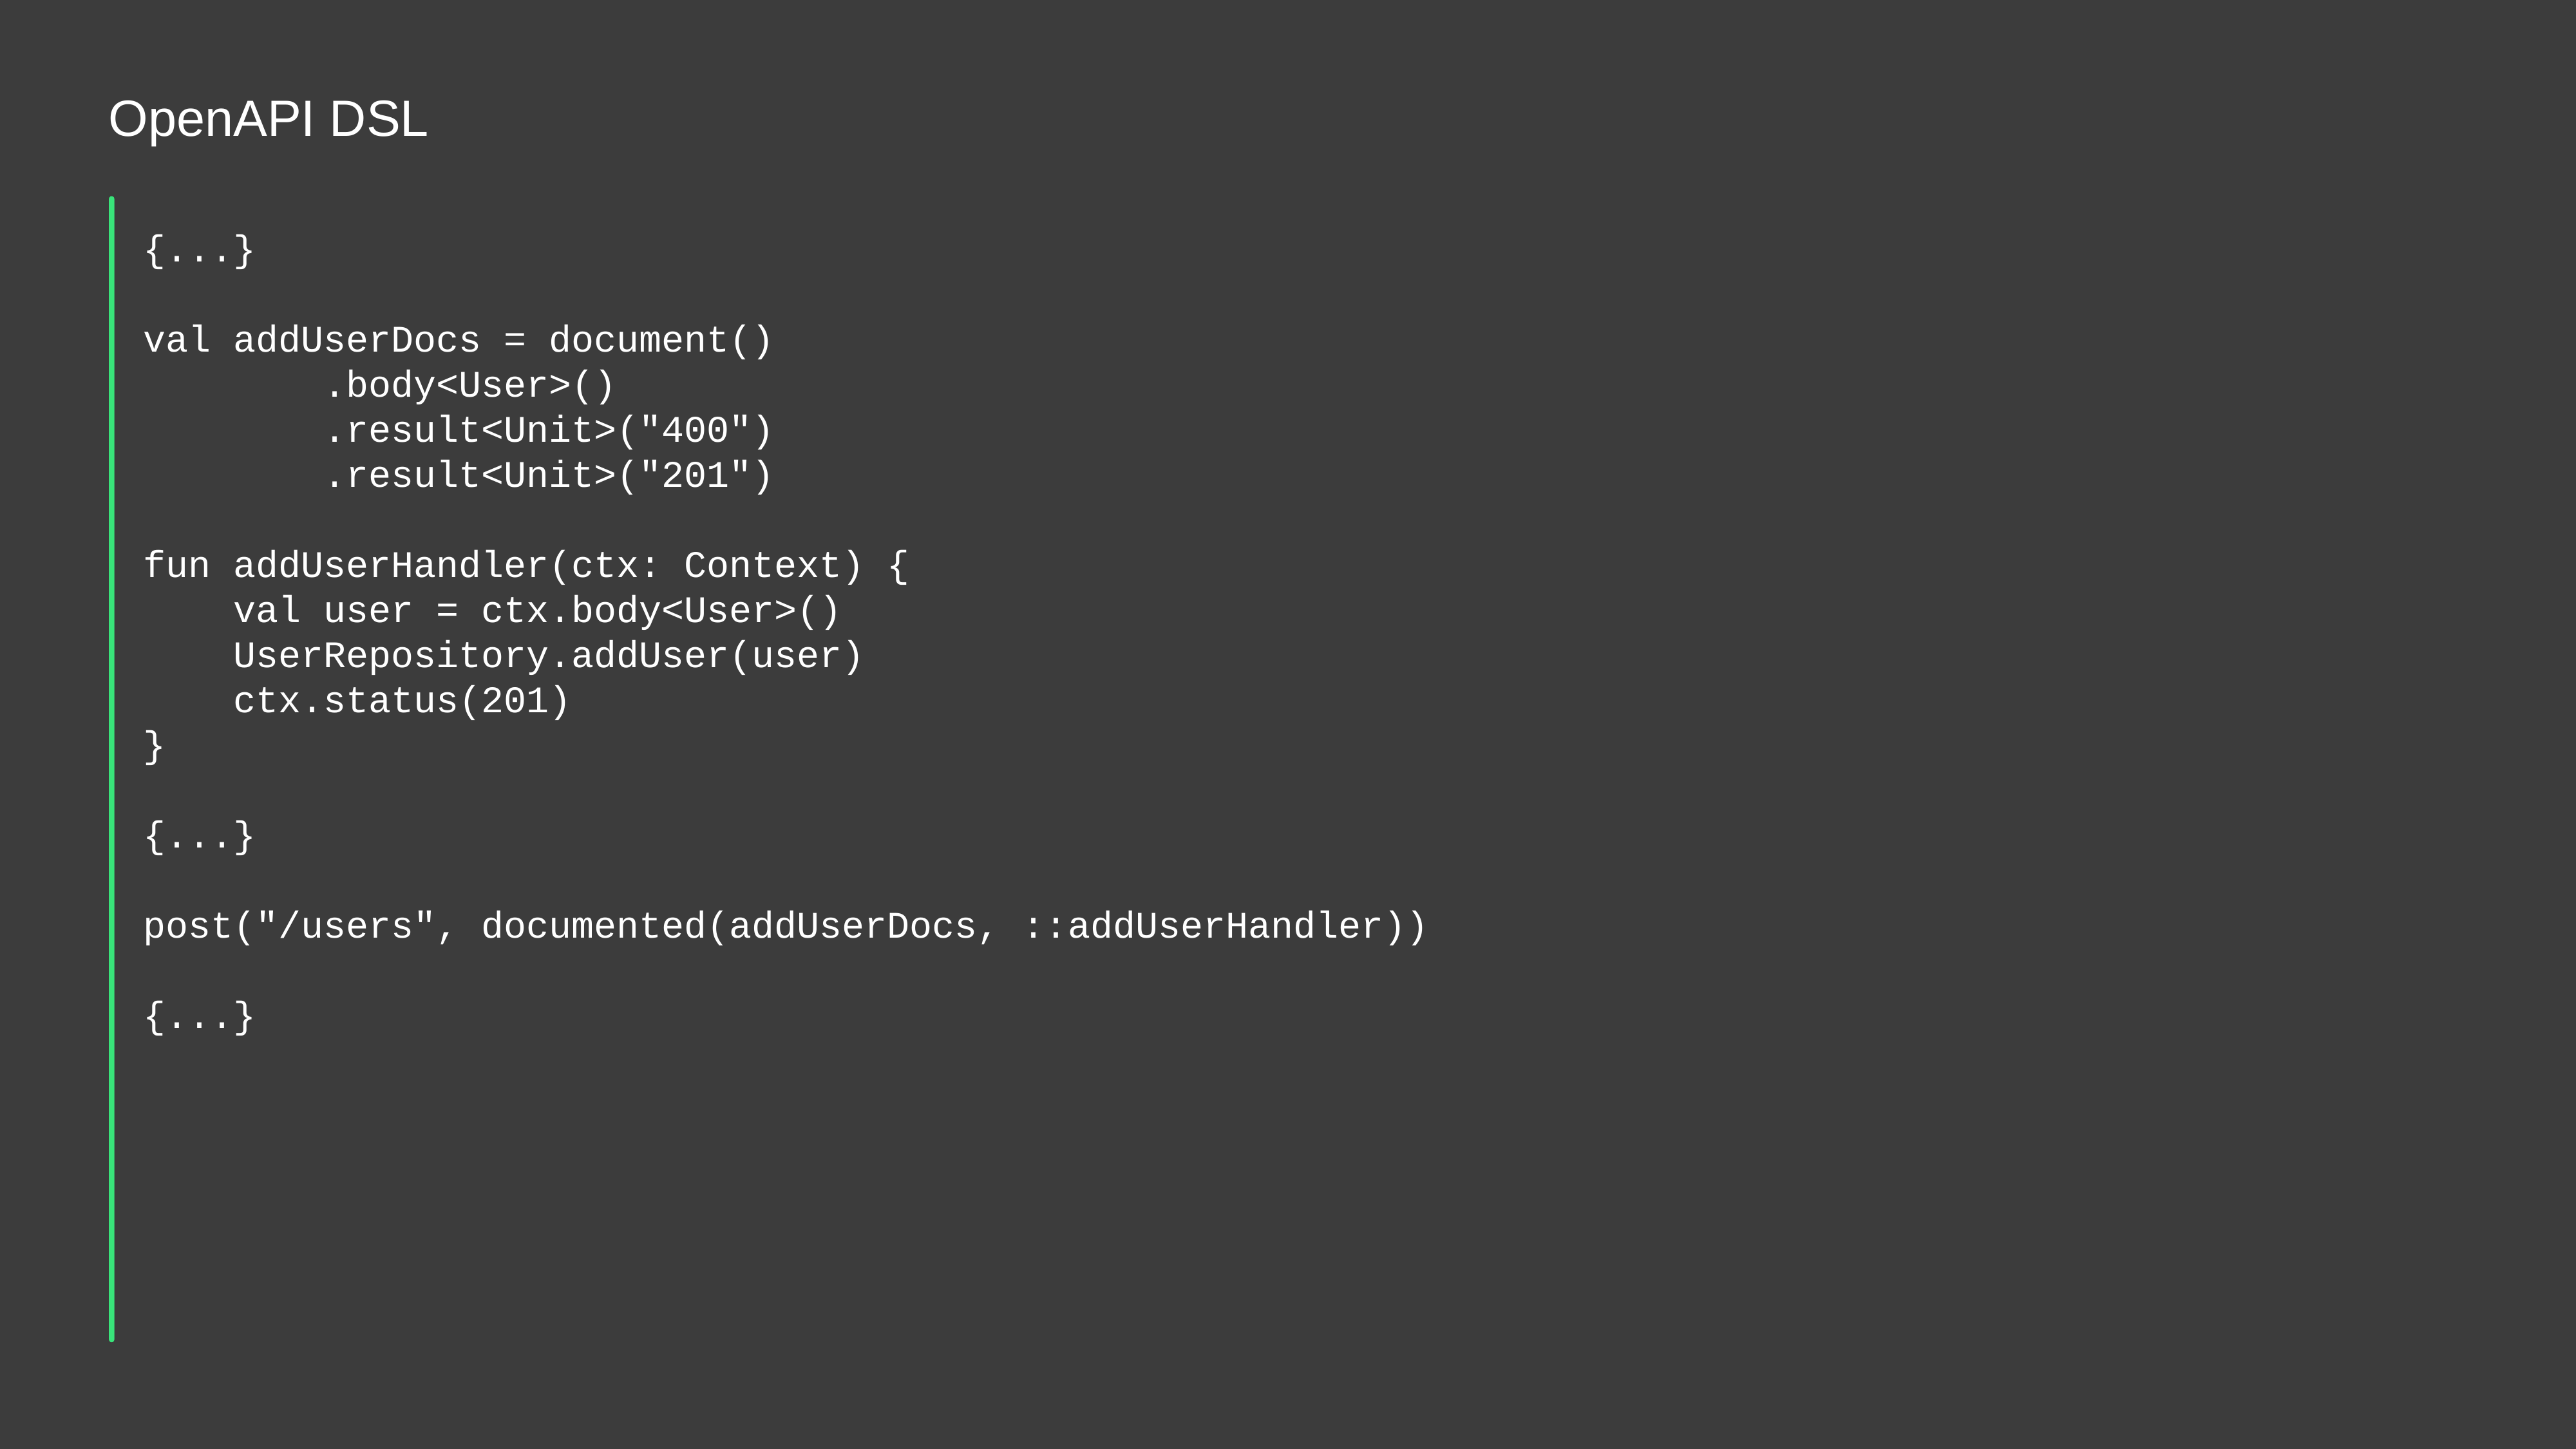

# OpenAPI DSL
{...}

val addUserDocs = document()
        .body<User>()
        .result<Unit>("400")
        .result<Unit>("201")

fun addUserHandler(ctx: Context) {
    val user = ctx.body<User>()
    UserRepository.addUser(user)
    ctx.status(201)
}

{...}

post("/users", documented(addUserDocs, ::addUserHandler))

{...}